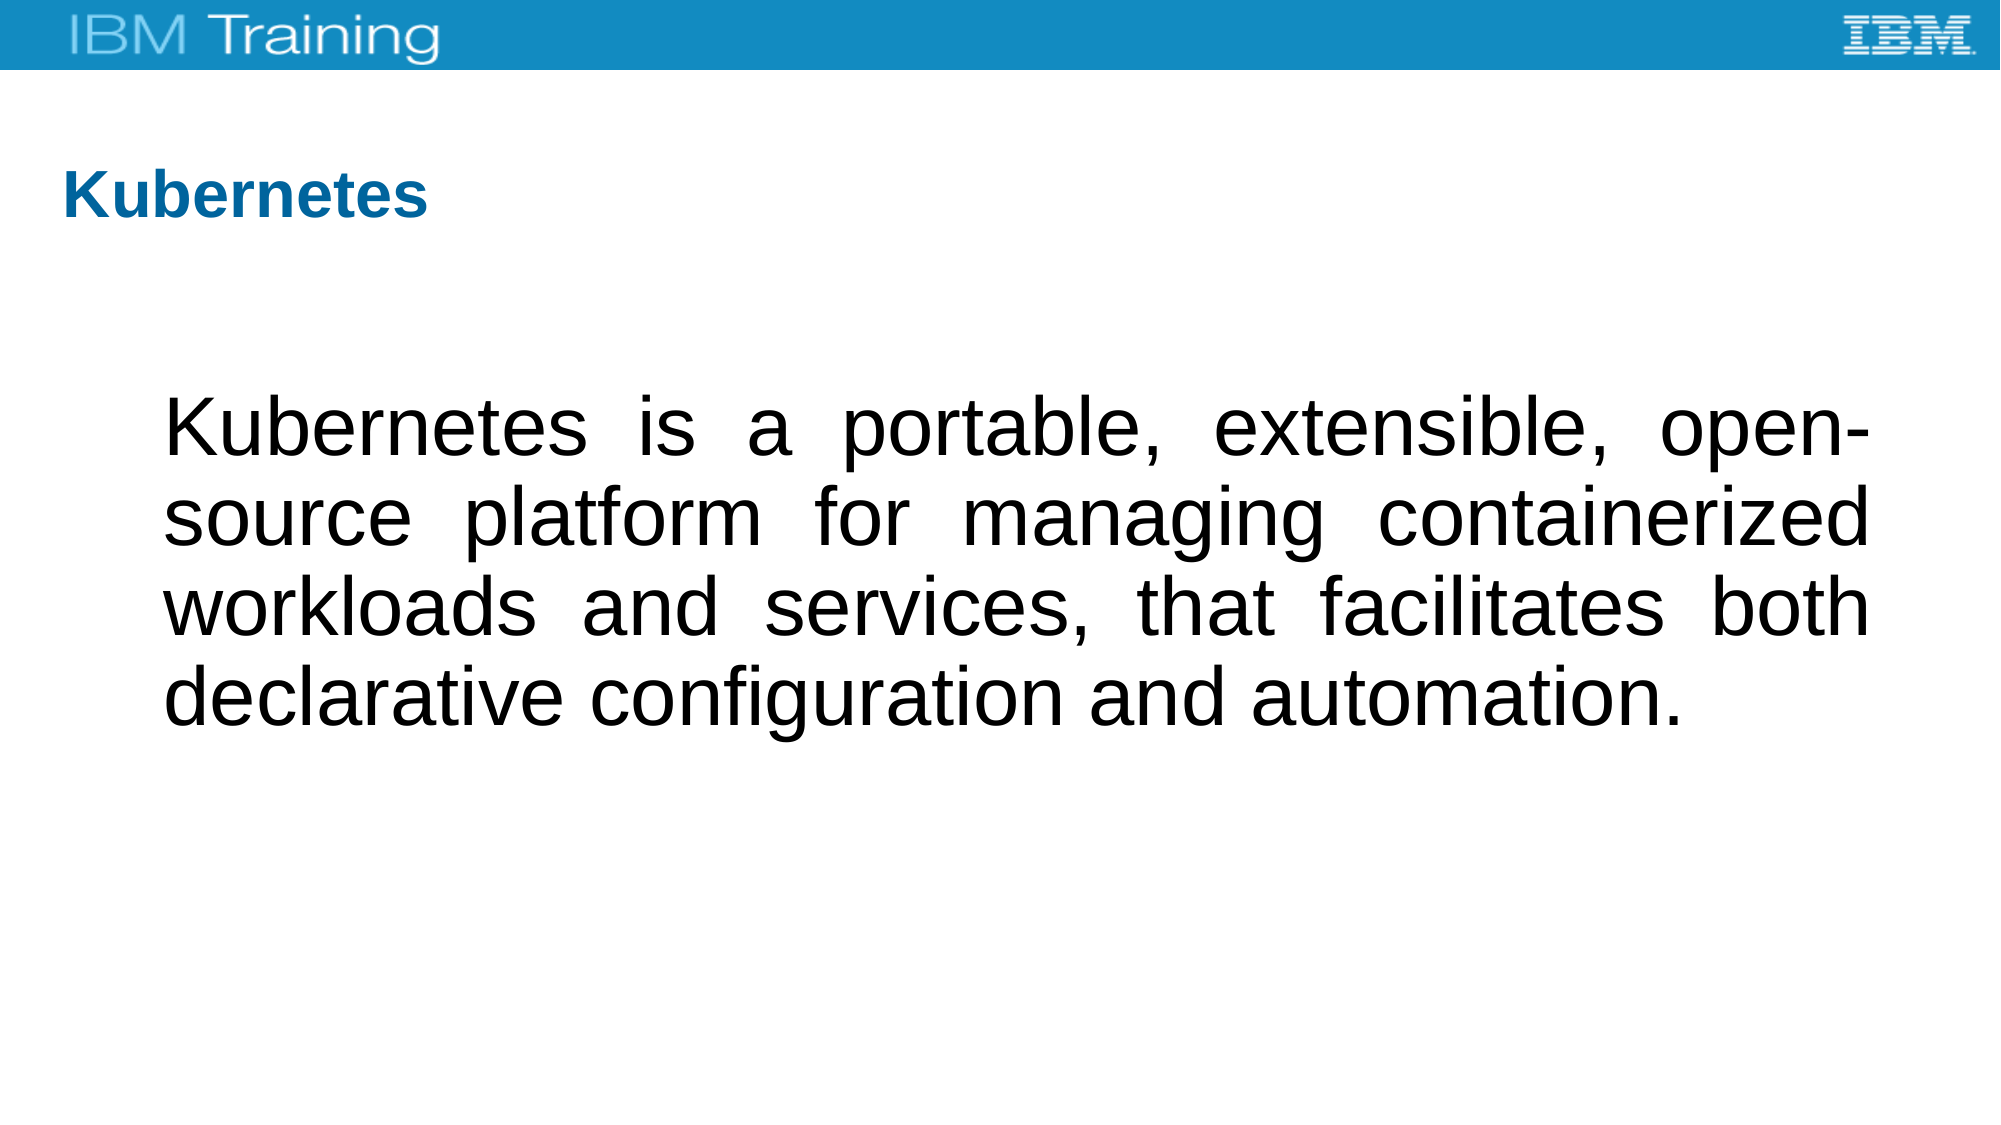

# Kubernetes
Kubernetes is a portable, extensible, open-source platform for managing containerized workloads and services, that facilitates both declarative configuration and automation.